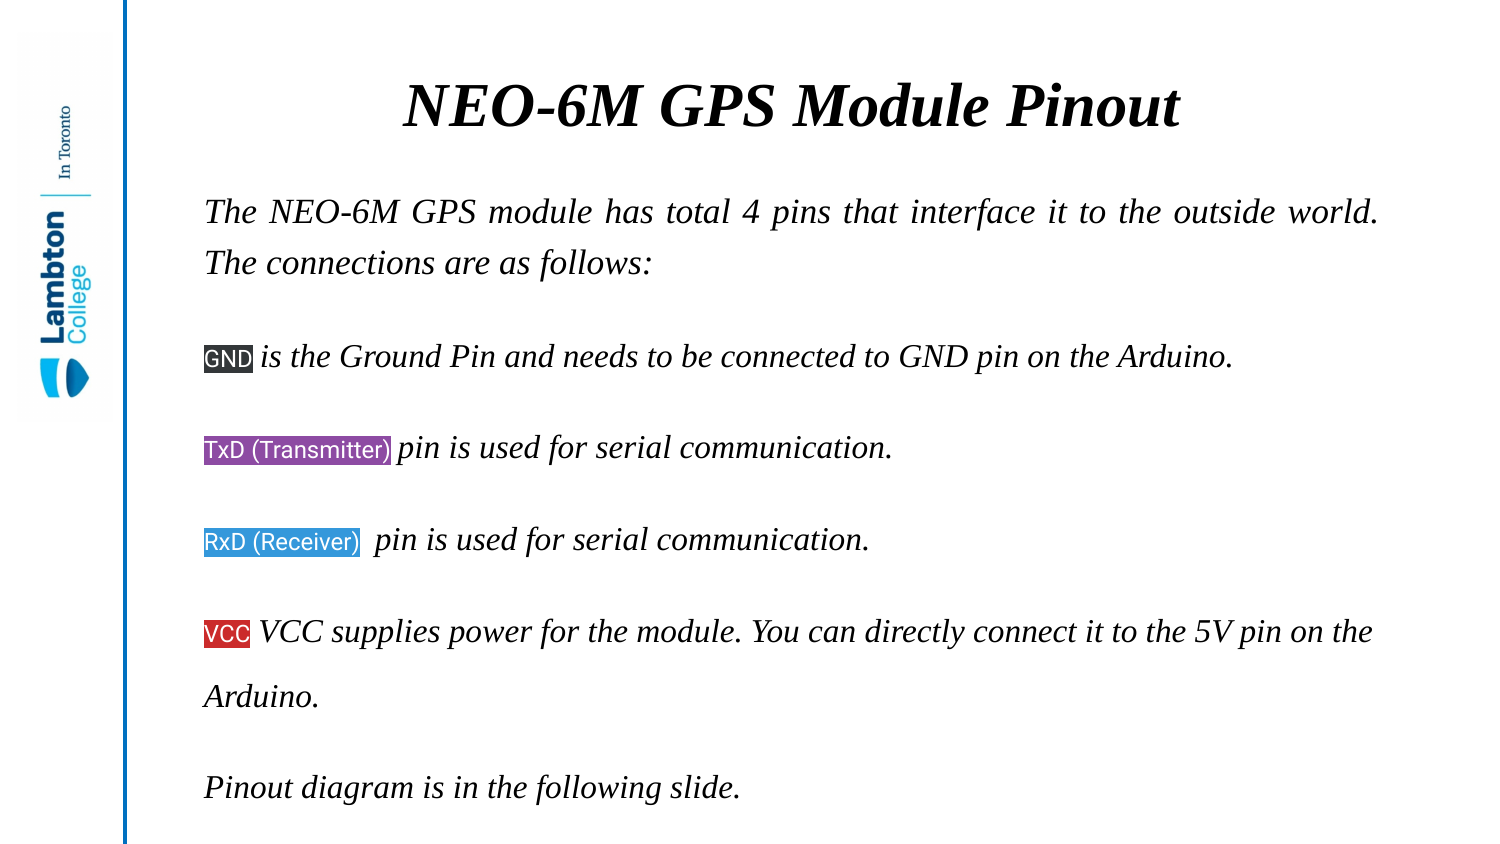

# NEO-6M GPS Module Pinout
The NEO-6M GPS module has total 4 pins that interface it to the outside world. The connections are as follows:
GND is the Ground Pin and needs to be connected to GND pin on the Arduino.
TxD (Transmitter) pin is used for serial communication.
RxD (Receiver)  pin is used for serial communication.
VCC VCC supplies power for the module. You can directly connect it to the 5V pin on the Arduino.
Pinout diagram is in the following slide.